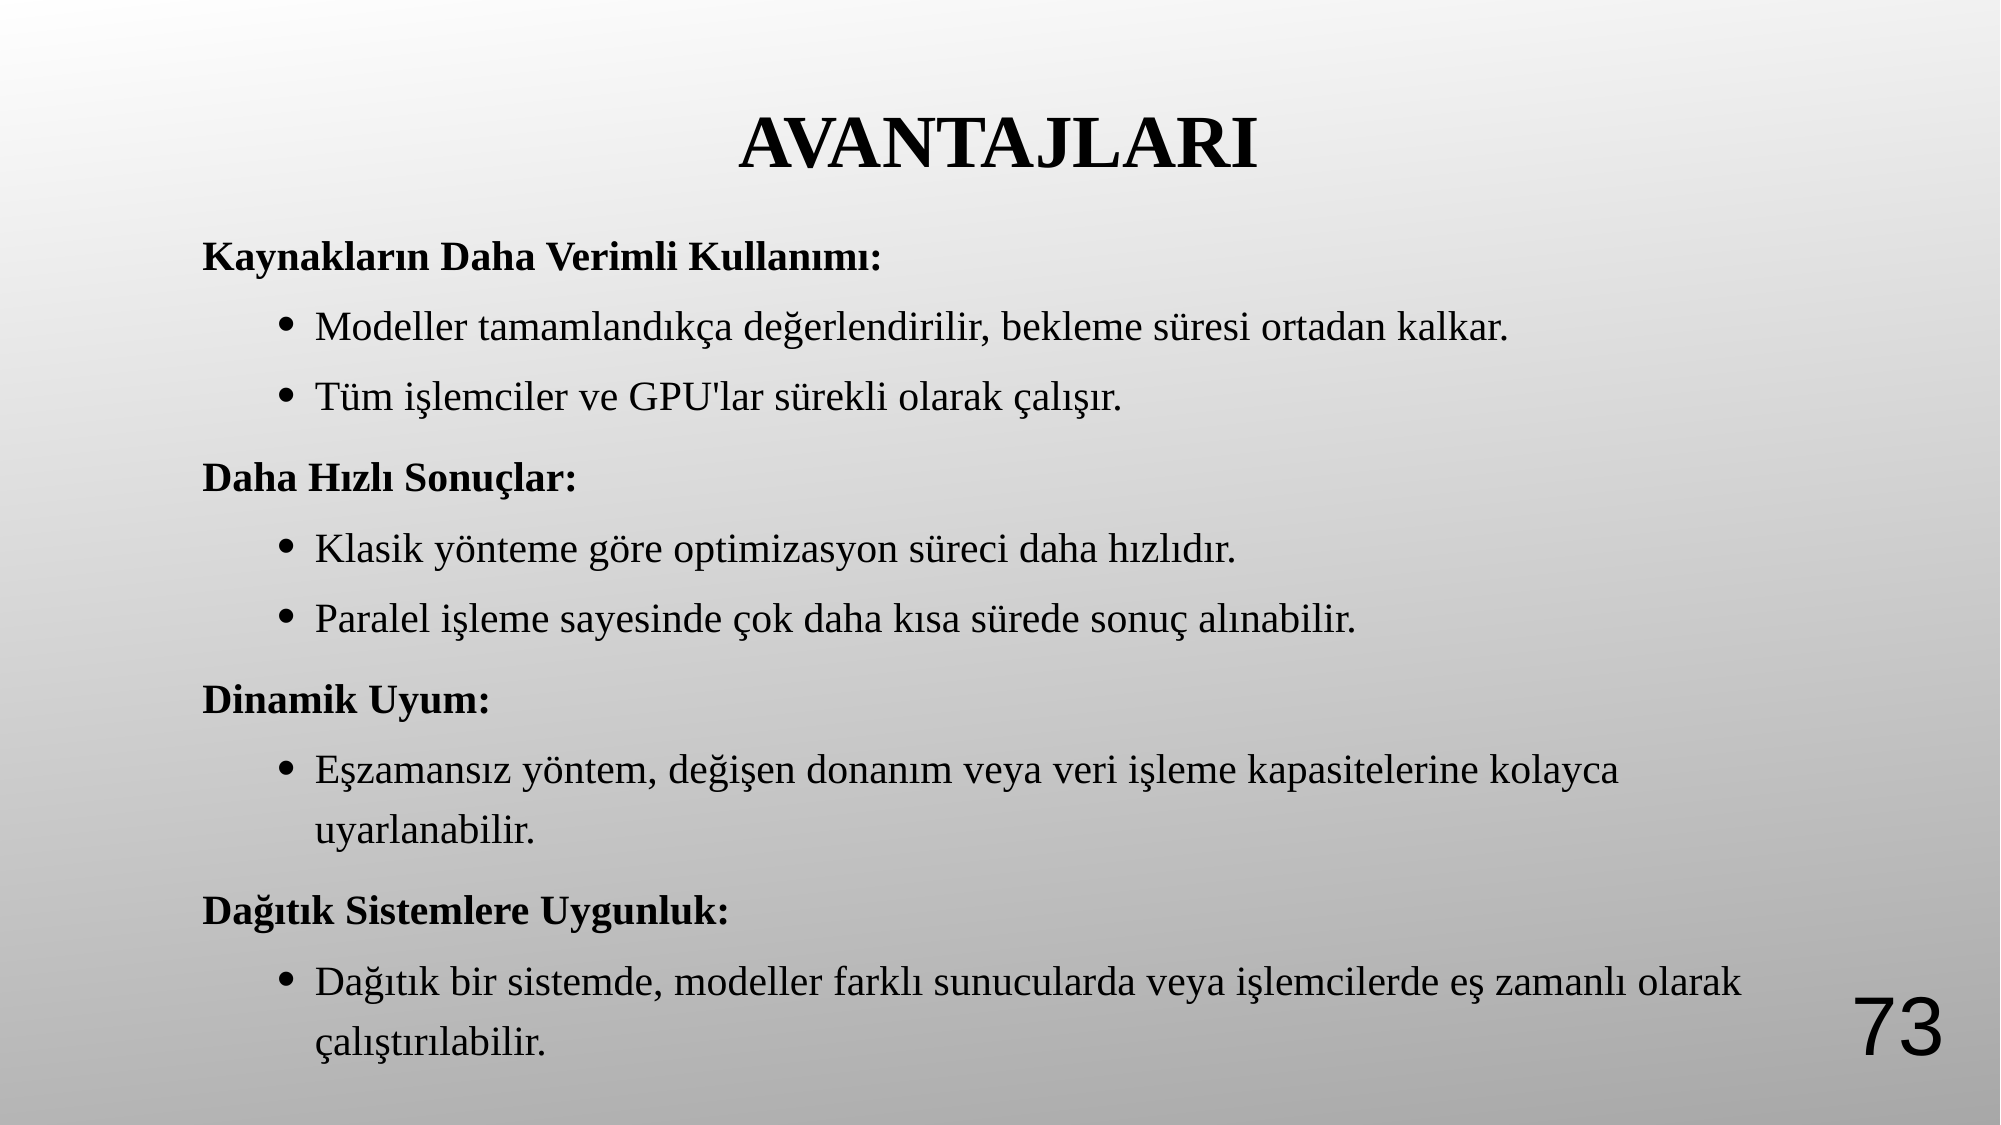

# Avantajları
Kaynakların Daha Verimli Kullanımı:
Modeller tamamlandıkça değerlendirilir, bekleme süresi ortadan kalkar.
Tüm işlemciler ve GPU'lar sürekli olarak çalışır.
Daha Hızlı Sonuçlar:
Klasik yönteme göre optimizasyon süreci daha hızlıdır.
Paralel işleme sayesinde çok daha kısa sürede sonuç alınabilir.
Dinamik Uyum:
Eşzamansız yöntem, değişen donanım veya veri işleme kapasitelerine kolayca uyarlanabilir.
Dağıtık Sistemlere Uygunluk:
Dağıtık bir sistemde, modeller farklı sunucularda veya işlemcilerde eş zamanlı olarak çalıştırılabilir.

73